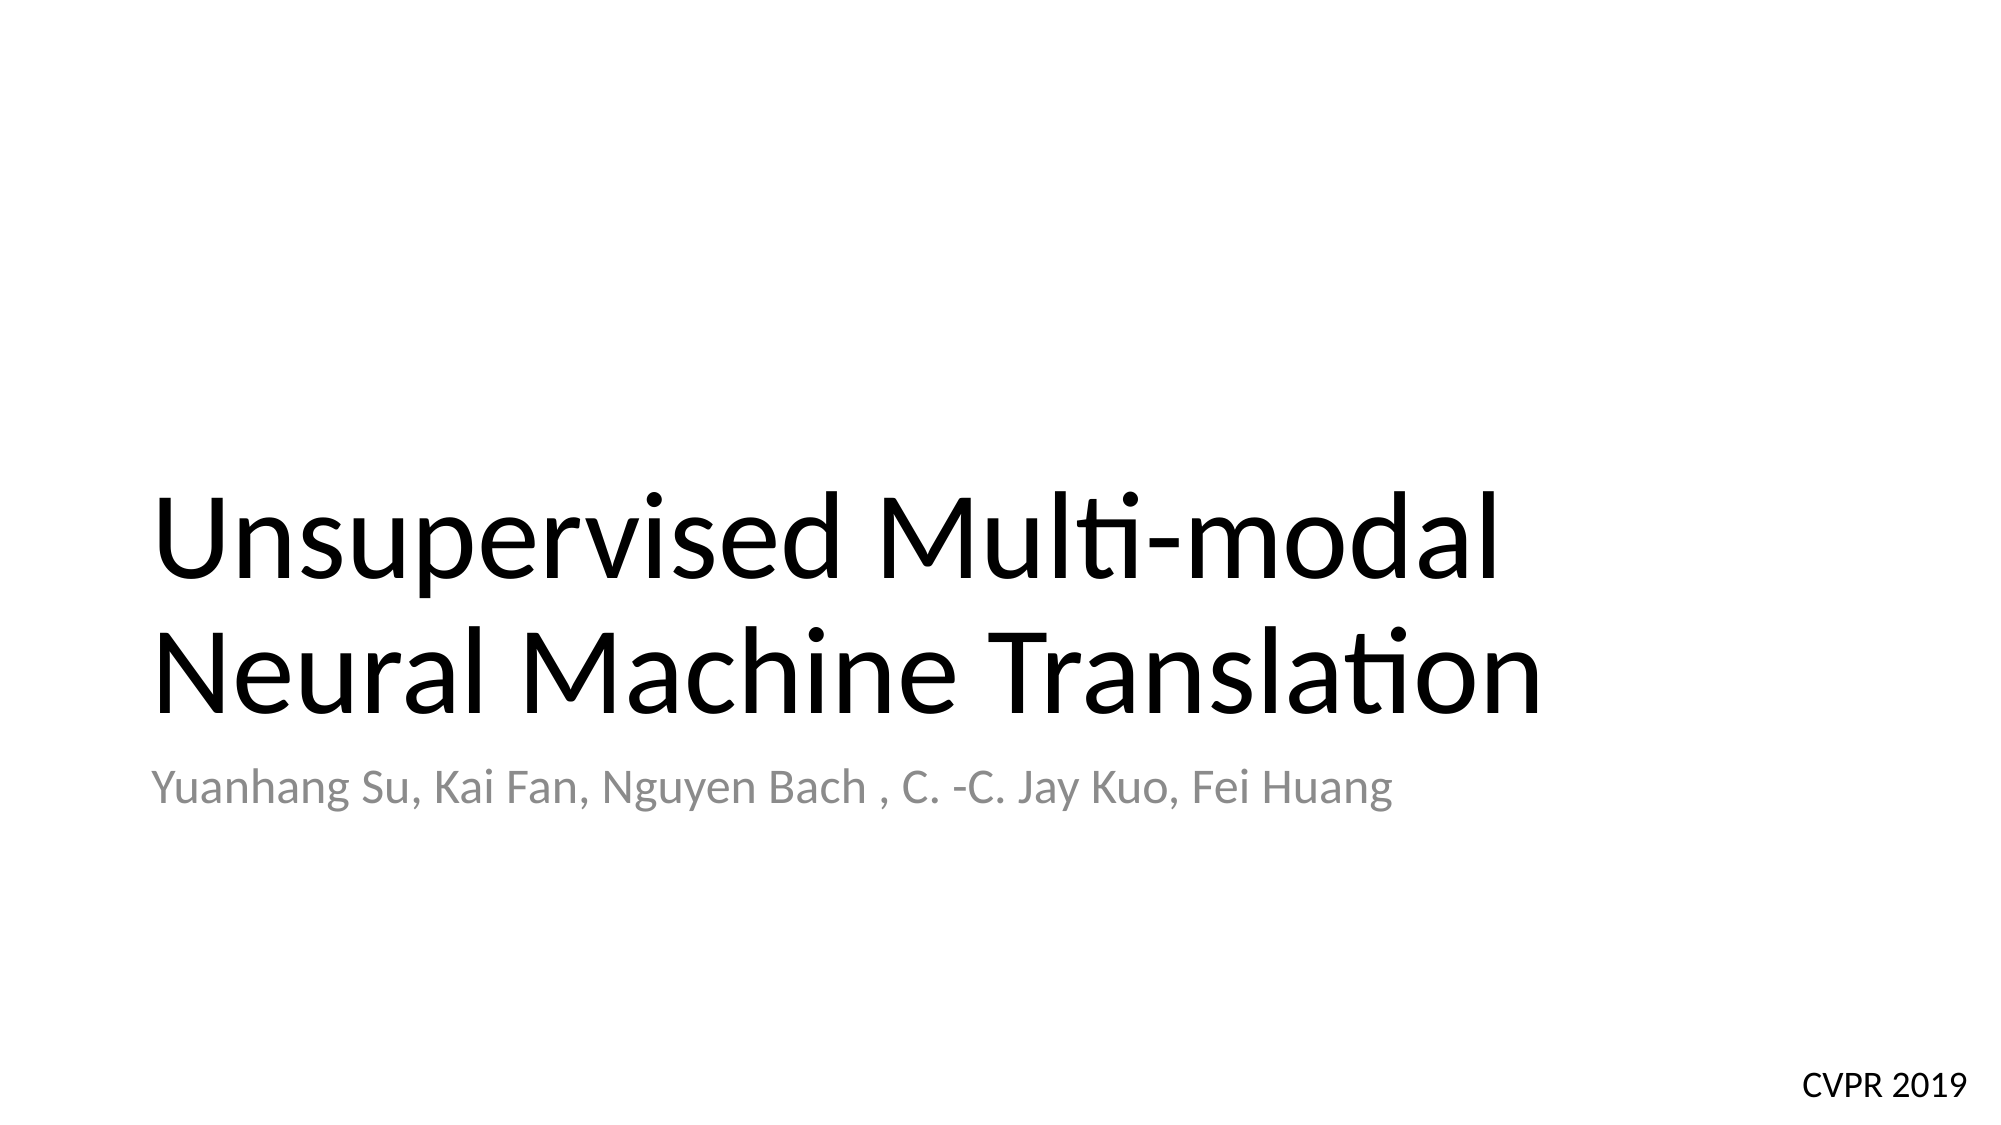

# Unsupervised Multi-modal Neural Machine Translation
Yuanhang Su, Kai Fan, Nguyen Bach , C. -C. Jay Kuo, Fei Huang
CVPR 2019